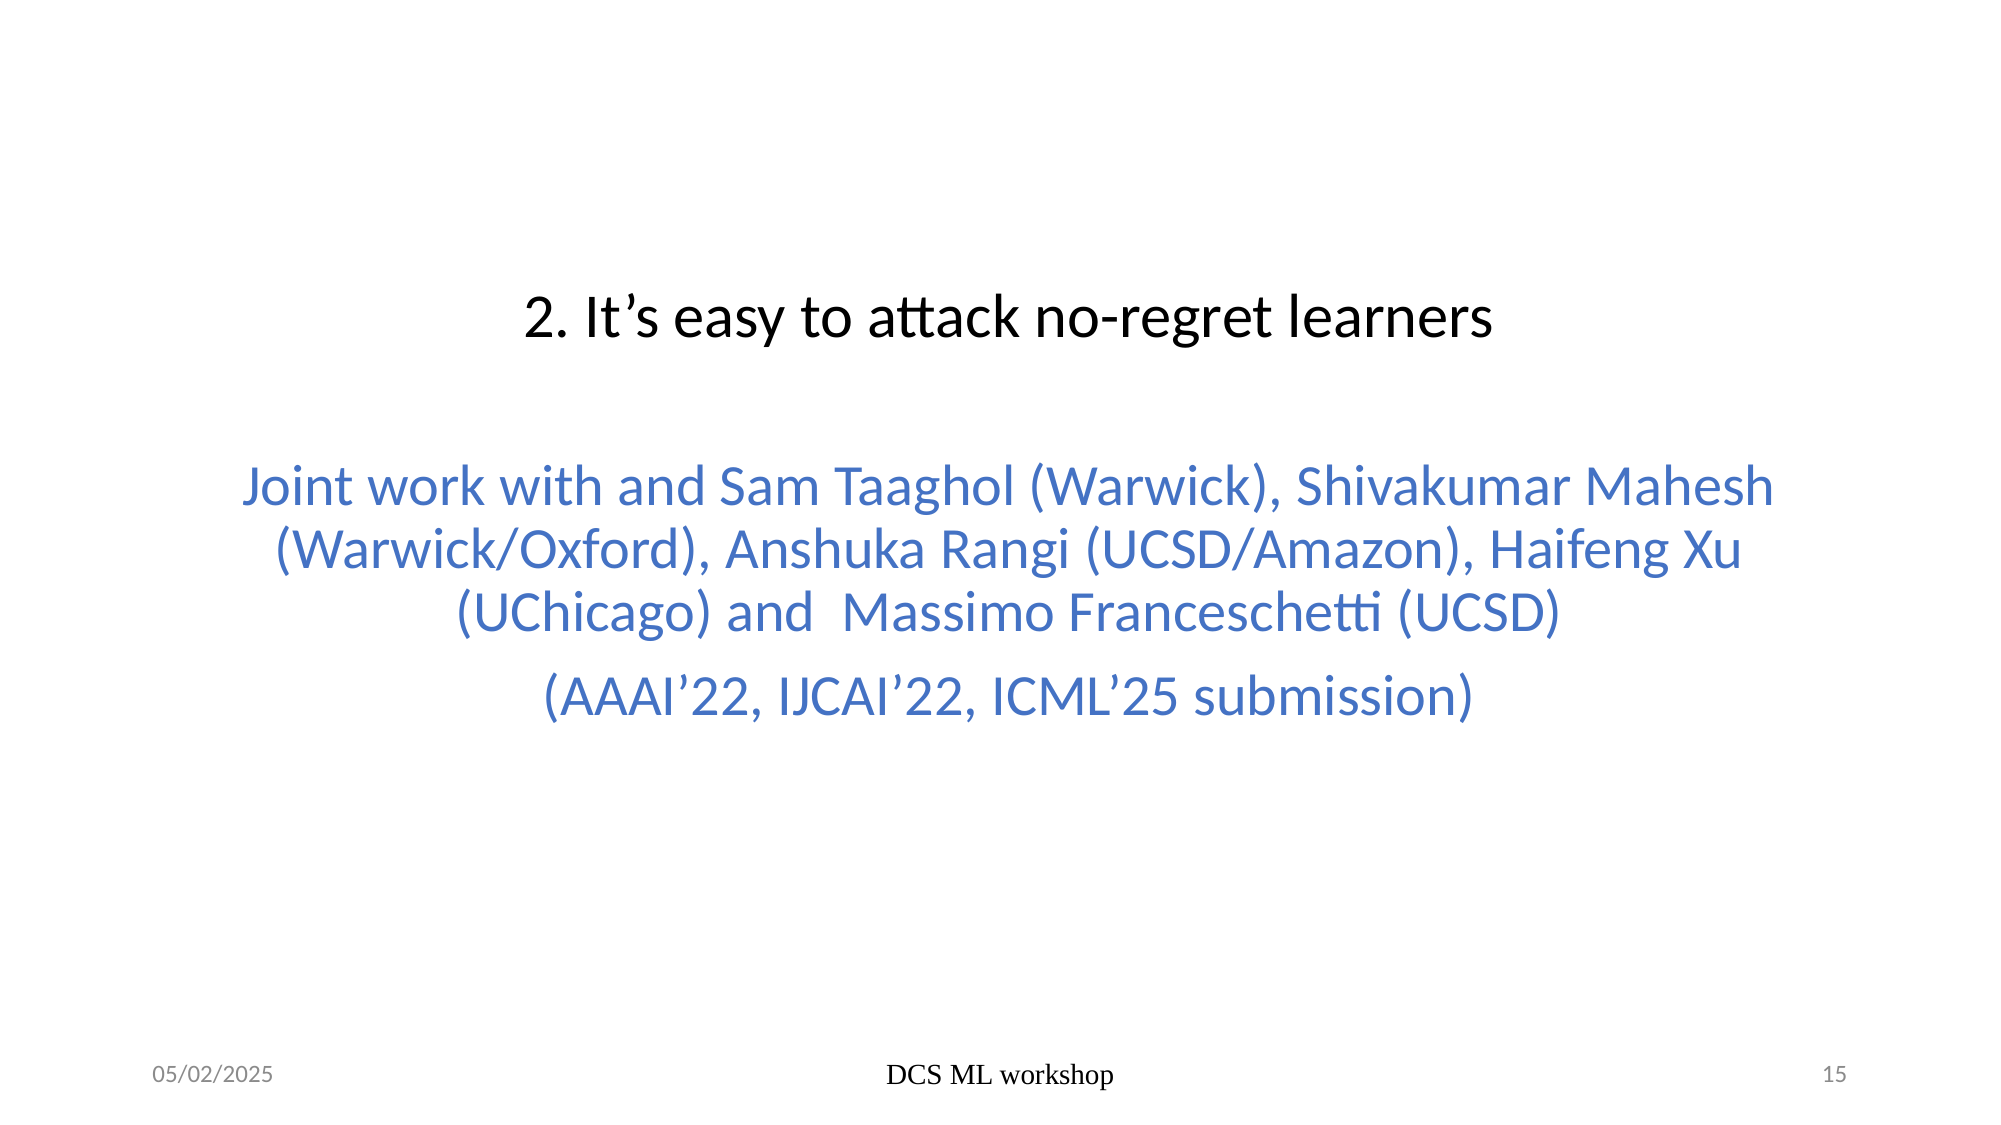

2. It’s easy to attack no-regret learners

Joint work with and Sam Taaghol (Warwick), Shivakumar Mahesh (Warwick/Oxford), Anshuka Rangi (UCSD/Amazon), Haifeng Xu (UChicago) and  Massimo Franceschetti (UCSD)
(AAAI’22, IJCAI’22, ICML’25 submission)

05/02/2025
DCS ML workshop
15